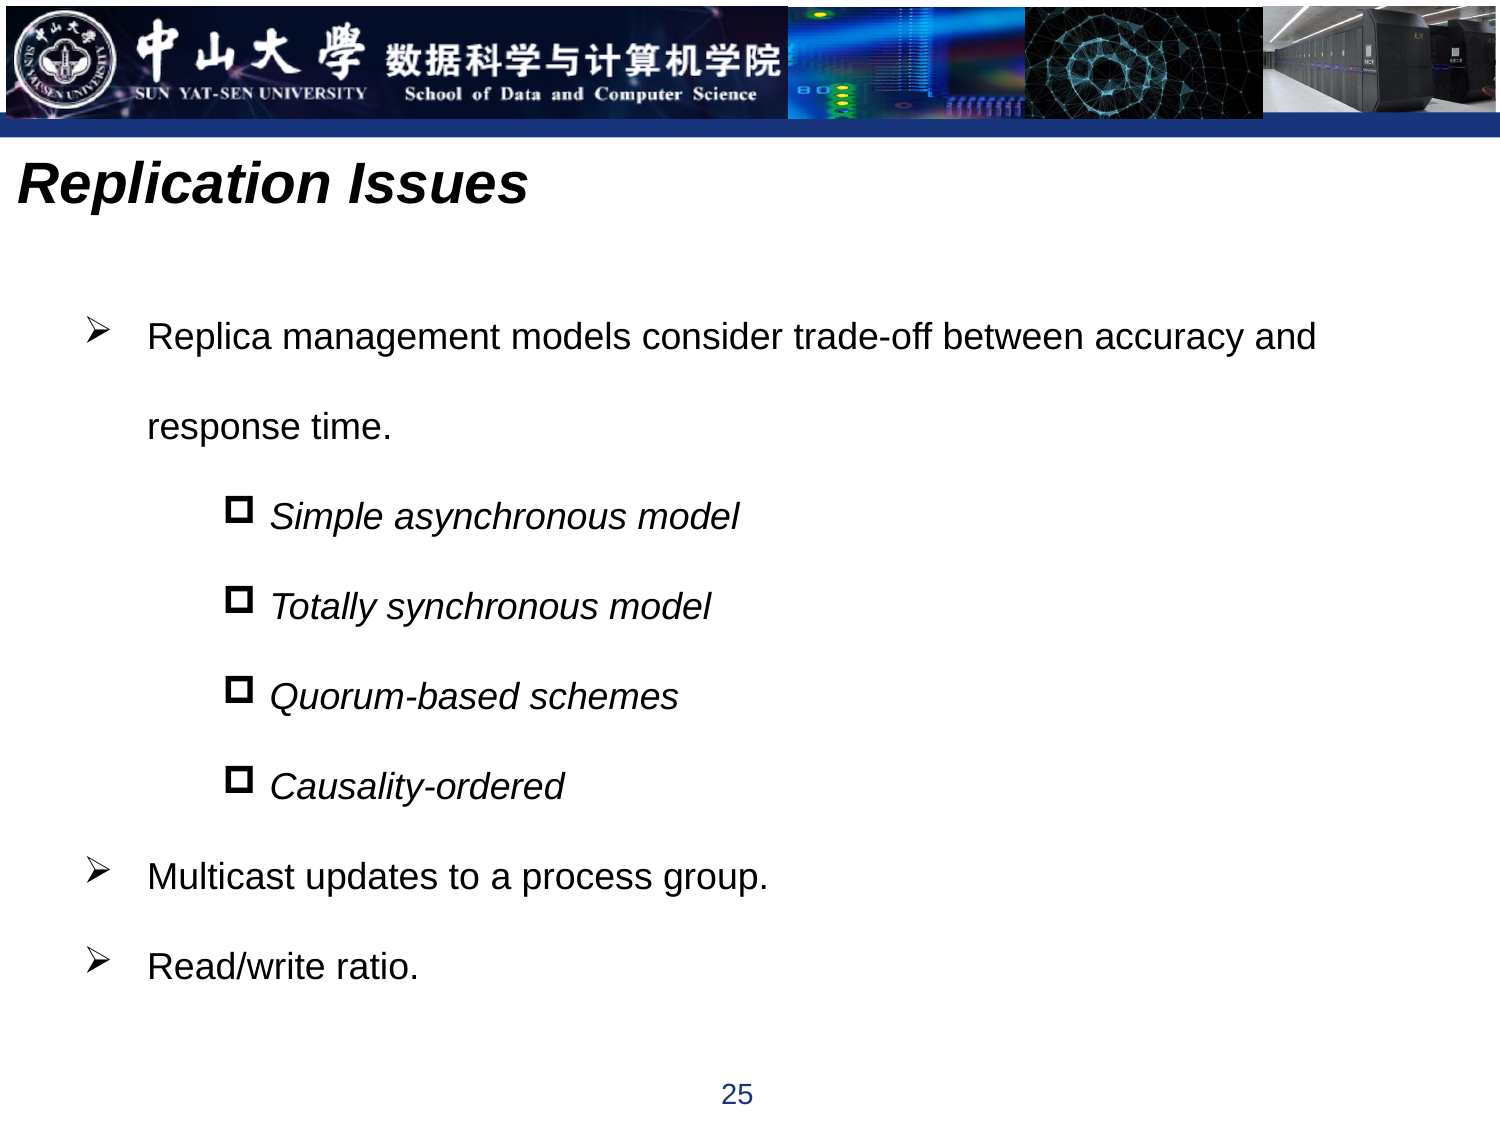

Replication Issues
Replica management models consider trade-off between accuracy and response time.
Simple asynchronous model
Totally synchronous model
Quorum-based schemes
Causality-ordered
Multicast updates to a process group.
Read/write ratio.
25